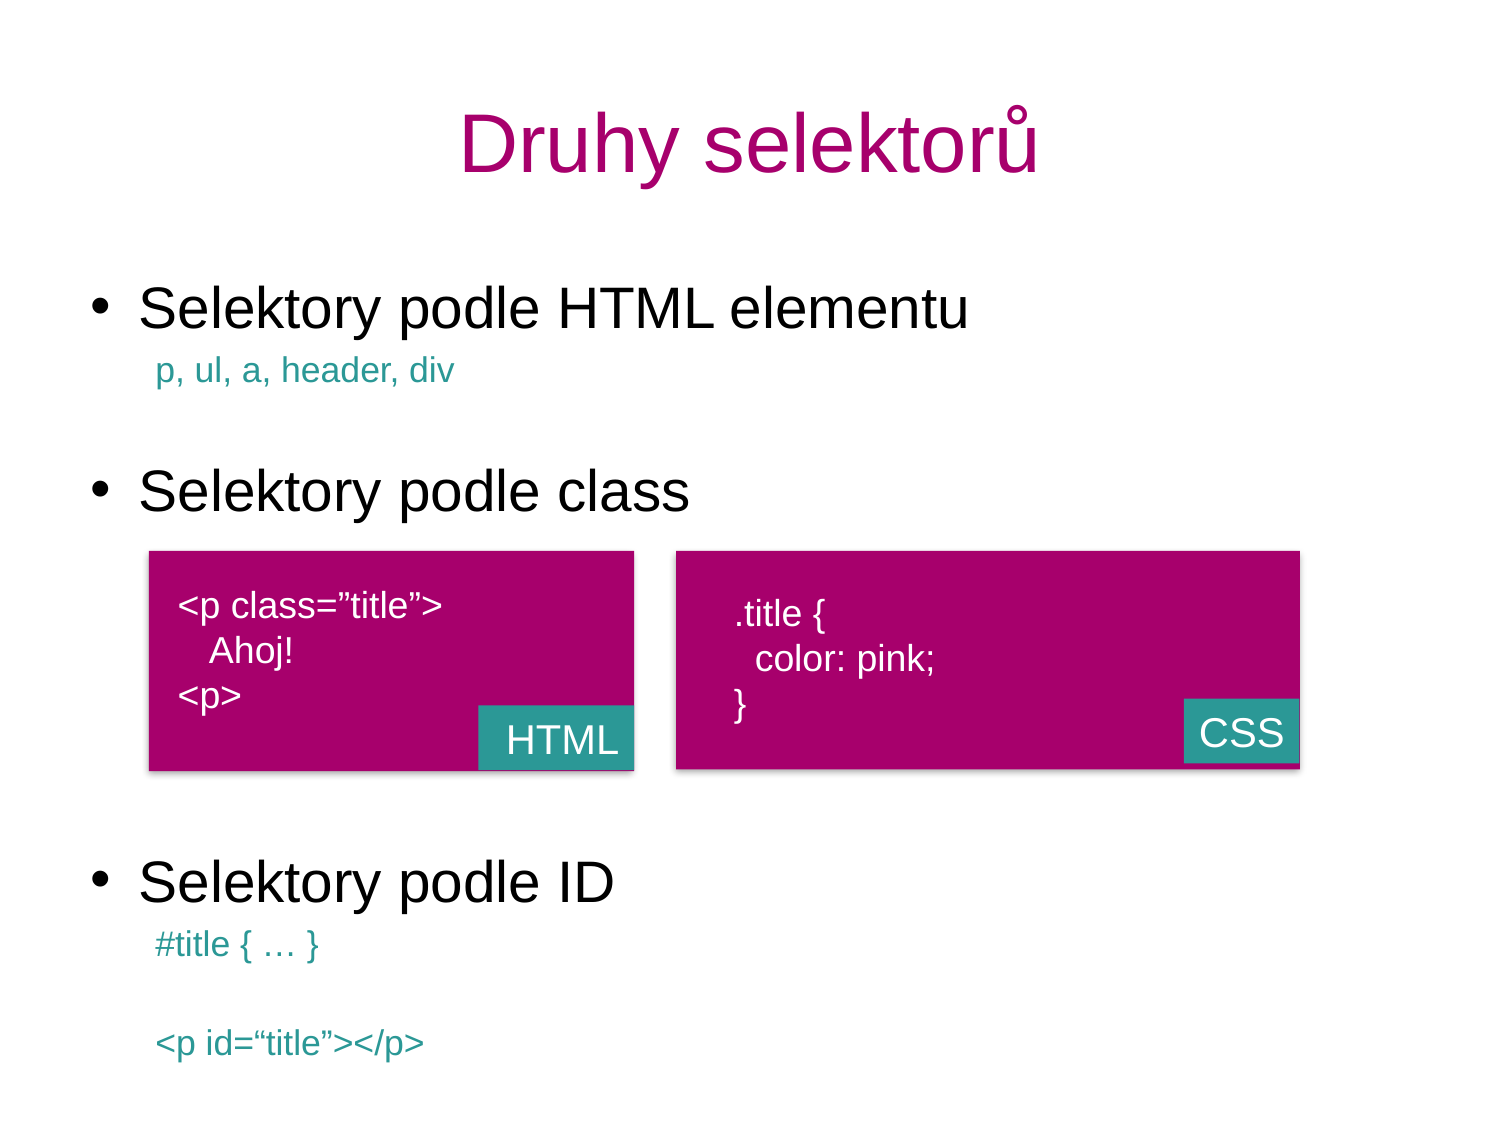

# Druhy selektorů
Selektory podle HTML elementu
p, ul, a, header, div

Selektory podle class

Selektory podle ID
#title { … }

<p id=“title”></p>

<p class=”title”>
   Ahoj!
<p>

HTML

.title {
  color: pink;
}
CSS